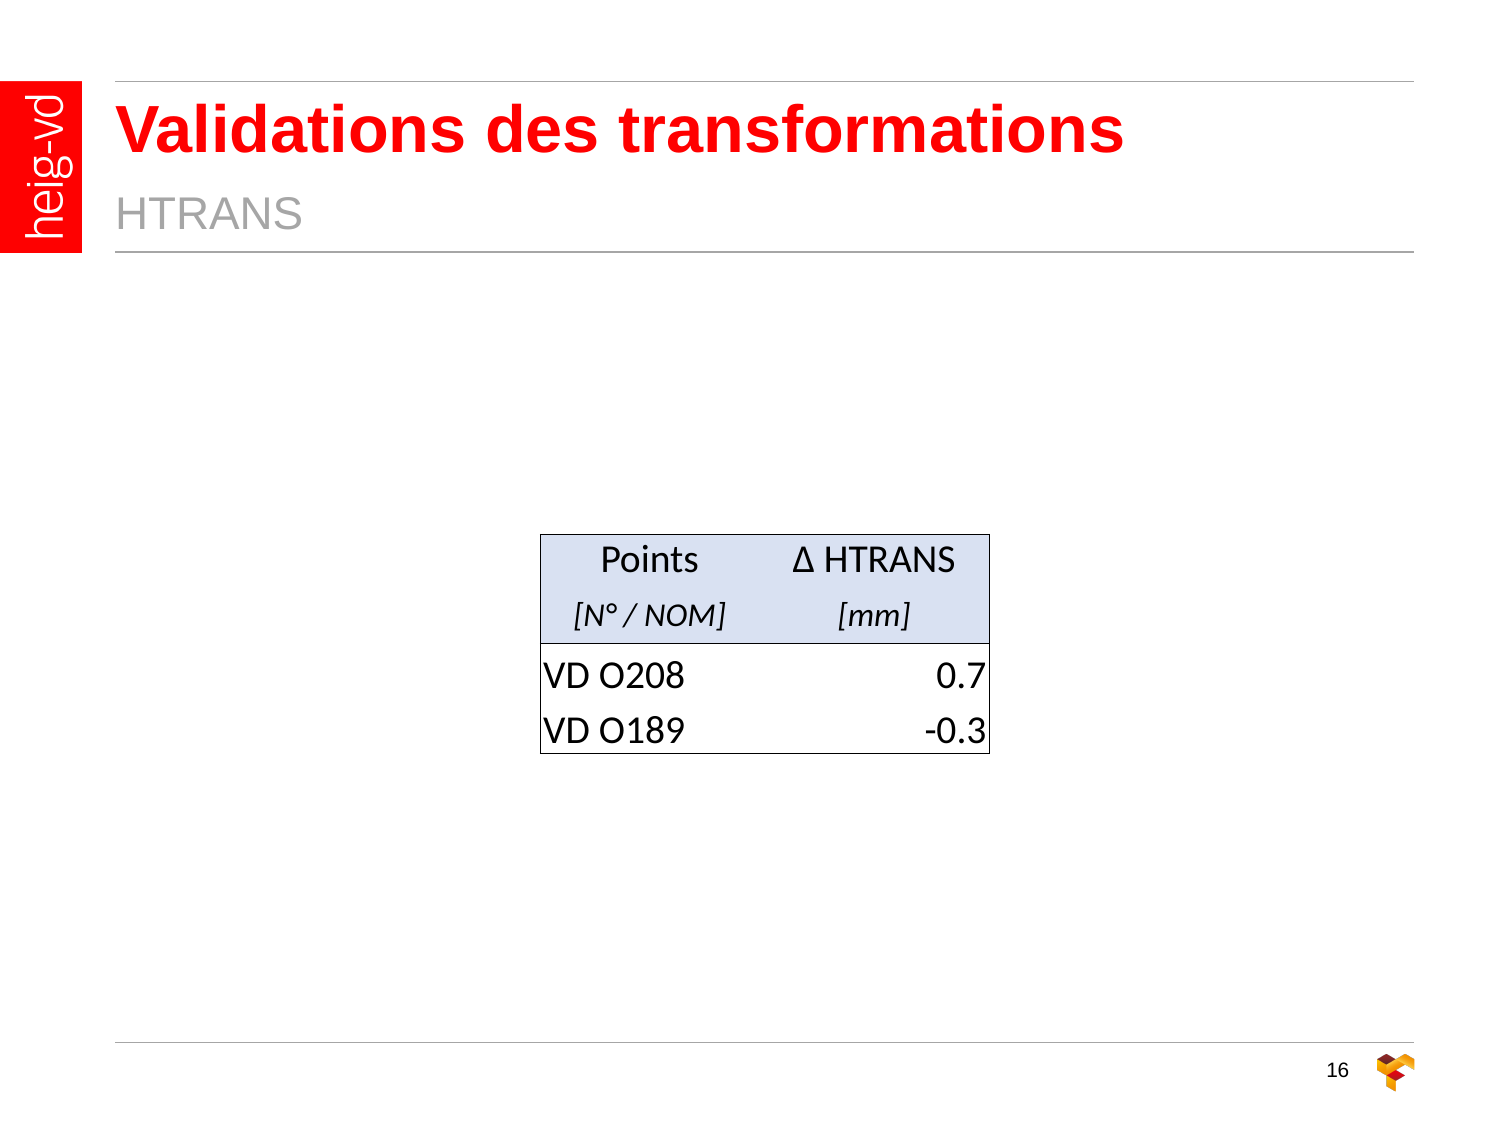

Validations des transformations
HTRANS
| Points | ∆ HTRANS |
| --- | --- |
| [N° / NOM] | [mm] |
| VD O208 | 0.7 |
| VD O189 | -0.3 |
16